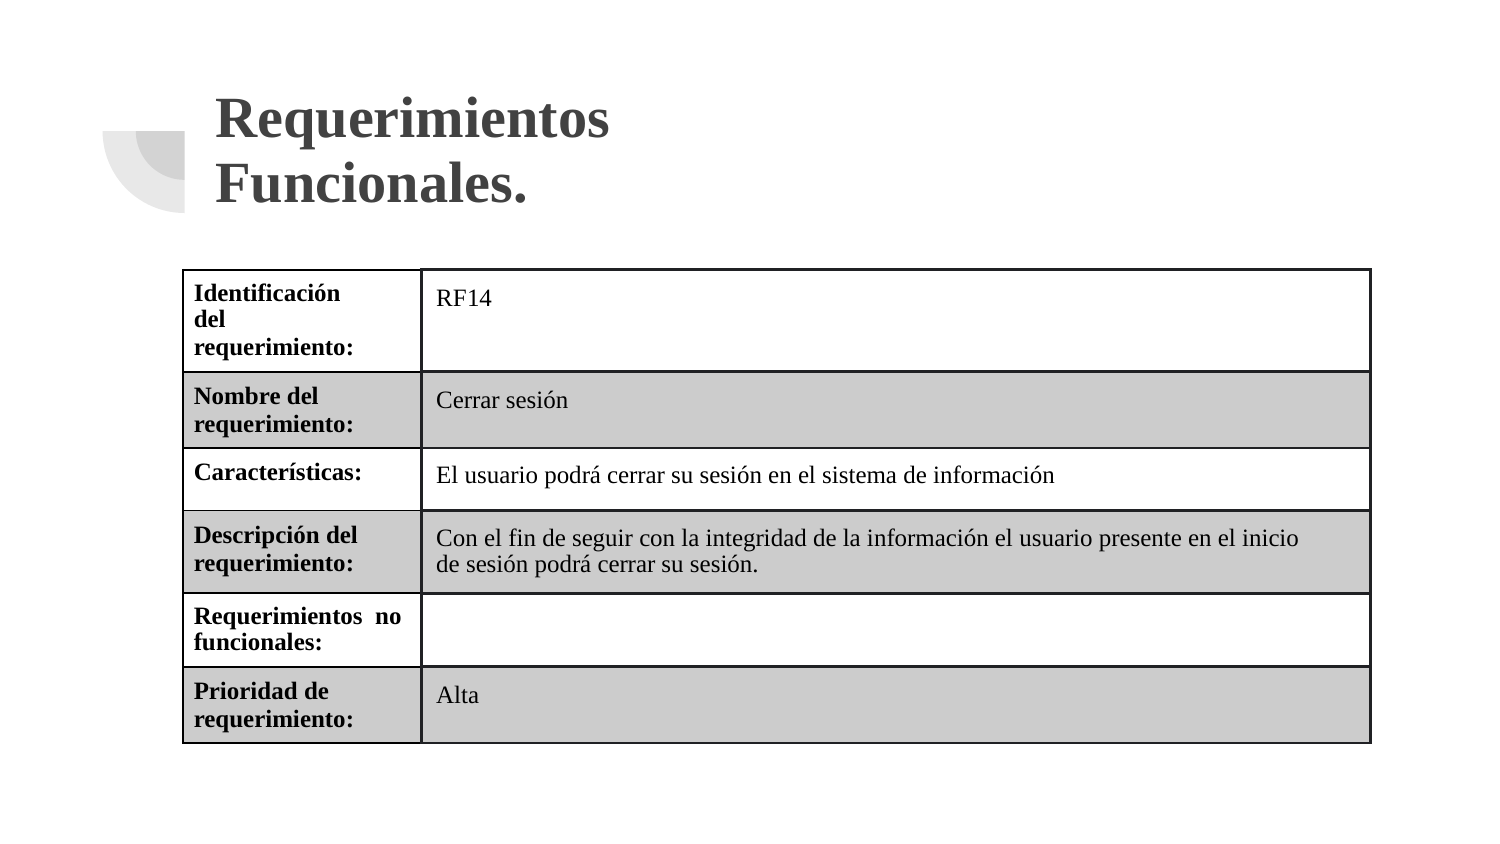

# Requerimientos
Funcionales.
| Identificación del requerimiento: | RF14 |
| --- | --- |
| Nombre del requerimiento: | Cerrar sesión |
| Características: | El usuario podrá cerrar su sesión en el sistema de información |
| Descripción del requerimiento: | Con el fin de seguir con la integridad de la información el usuario presente en el inicio de sesión podrá cerrar su sesión. |
| Requerimientos no funcionales: |  |
| Prioridad de requerimiento: | Alta |